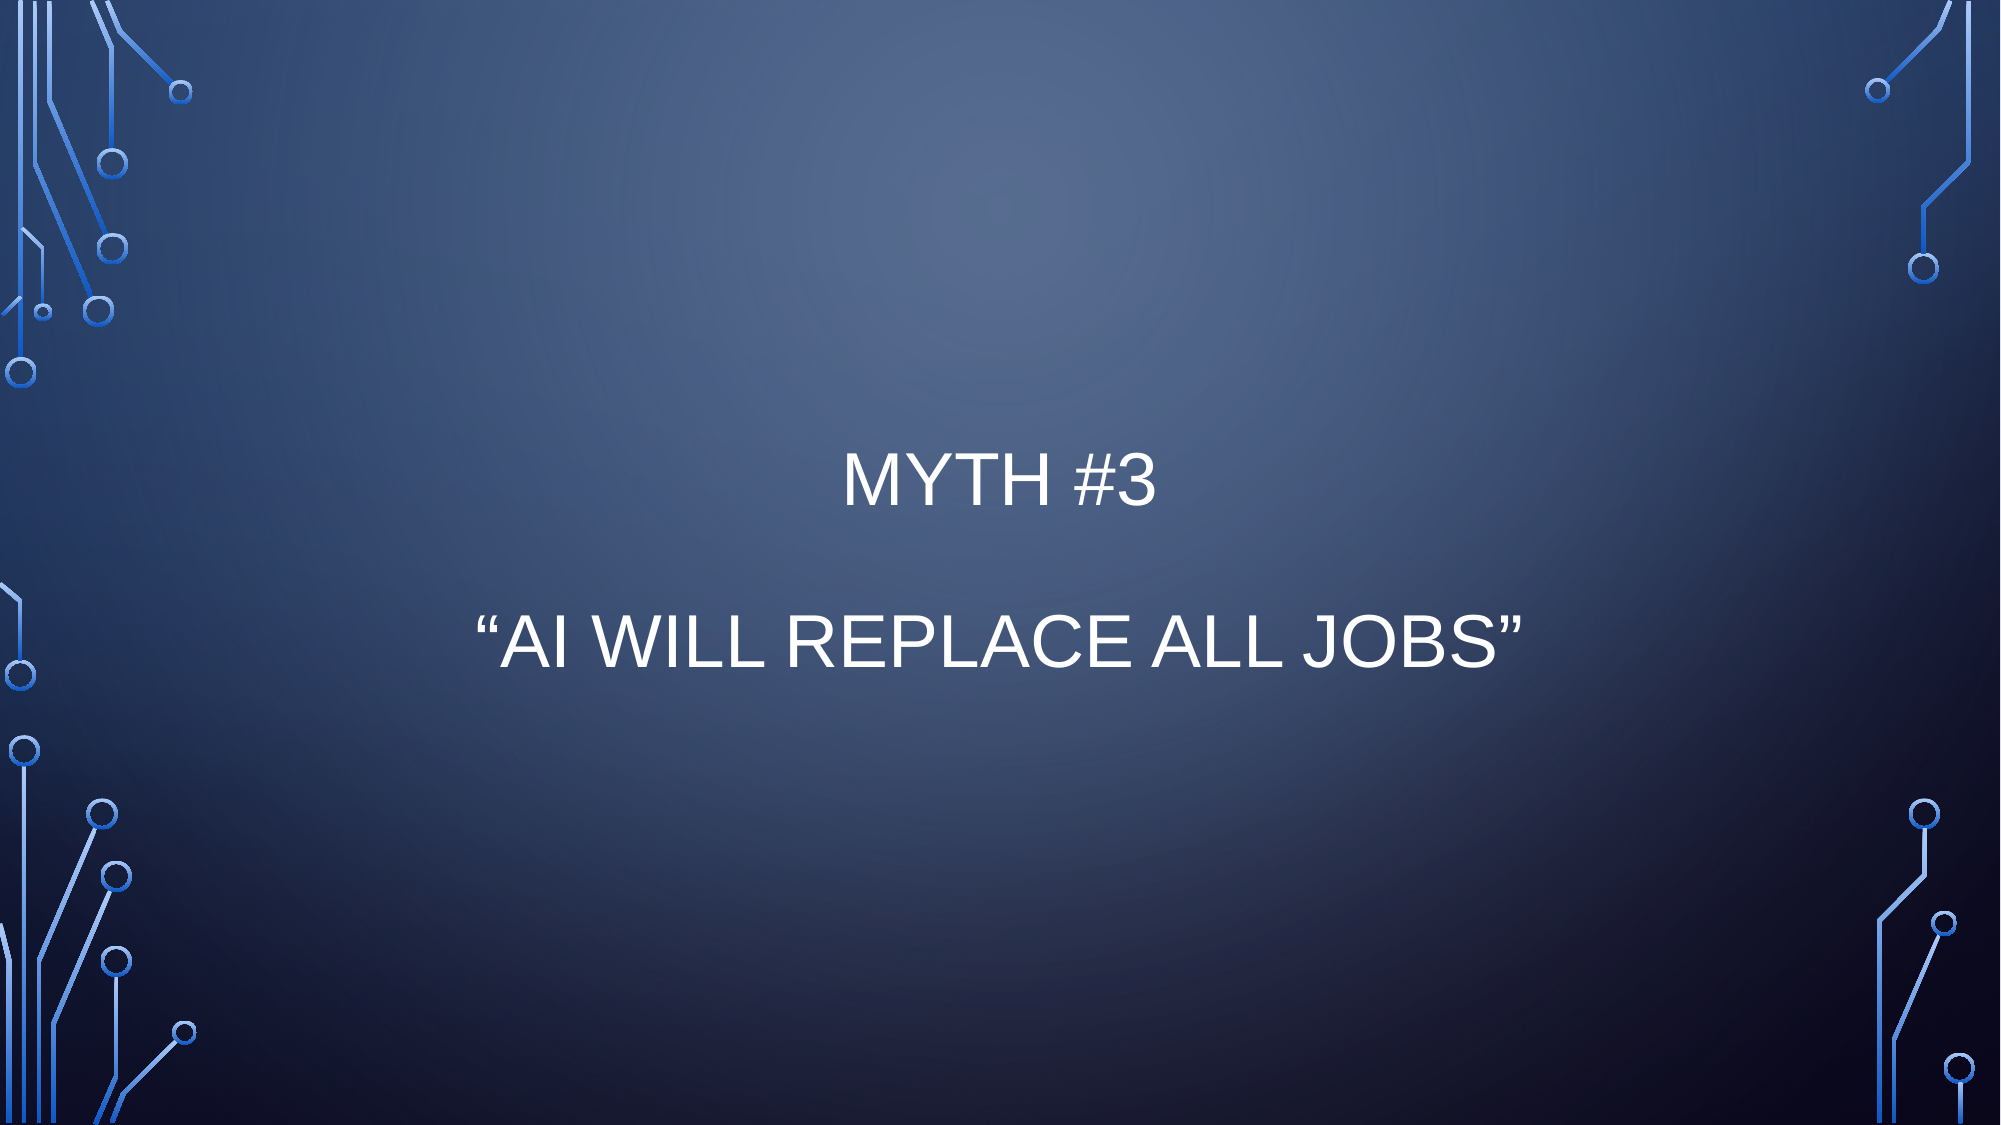

# Myth #3 “AI Will Replace All Jobs”